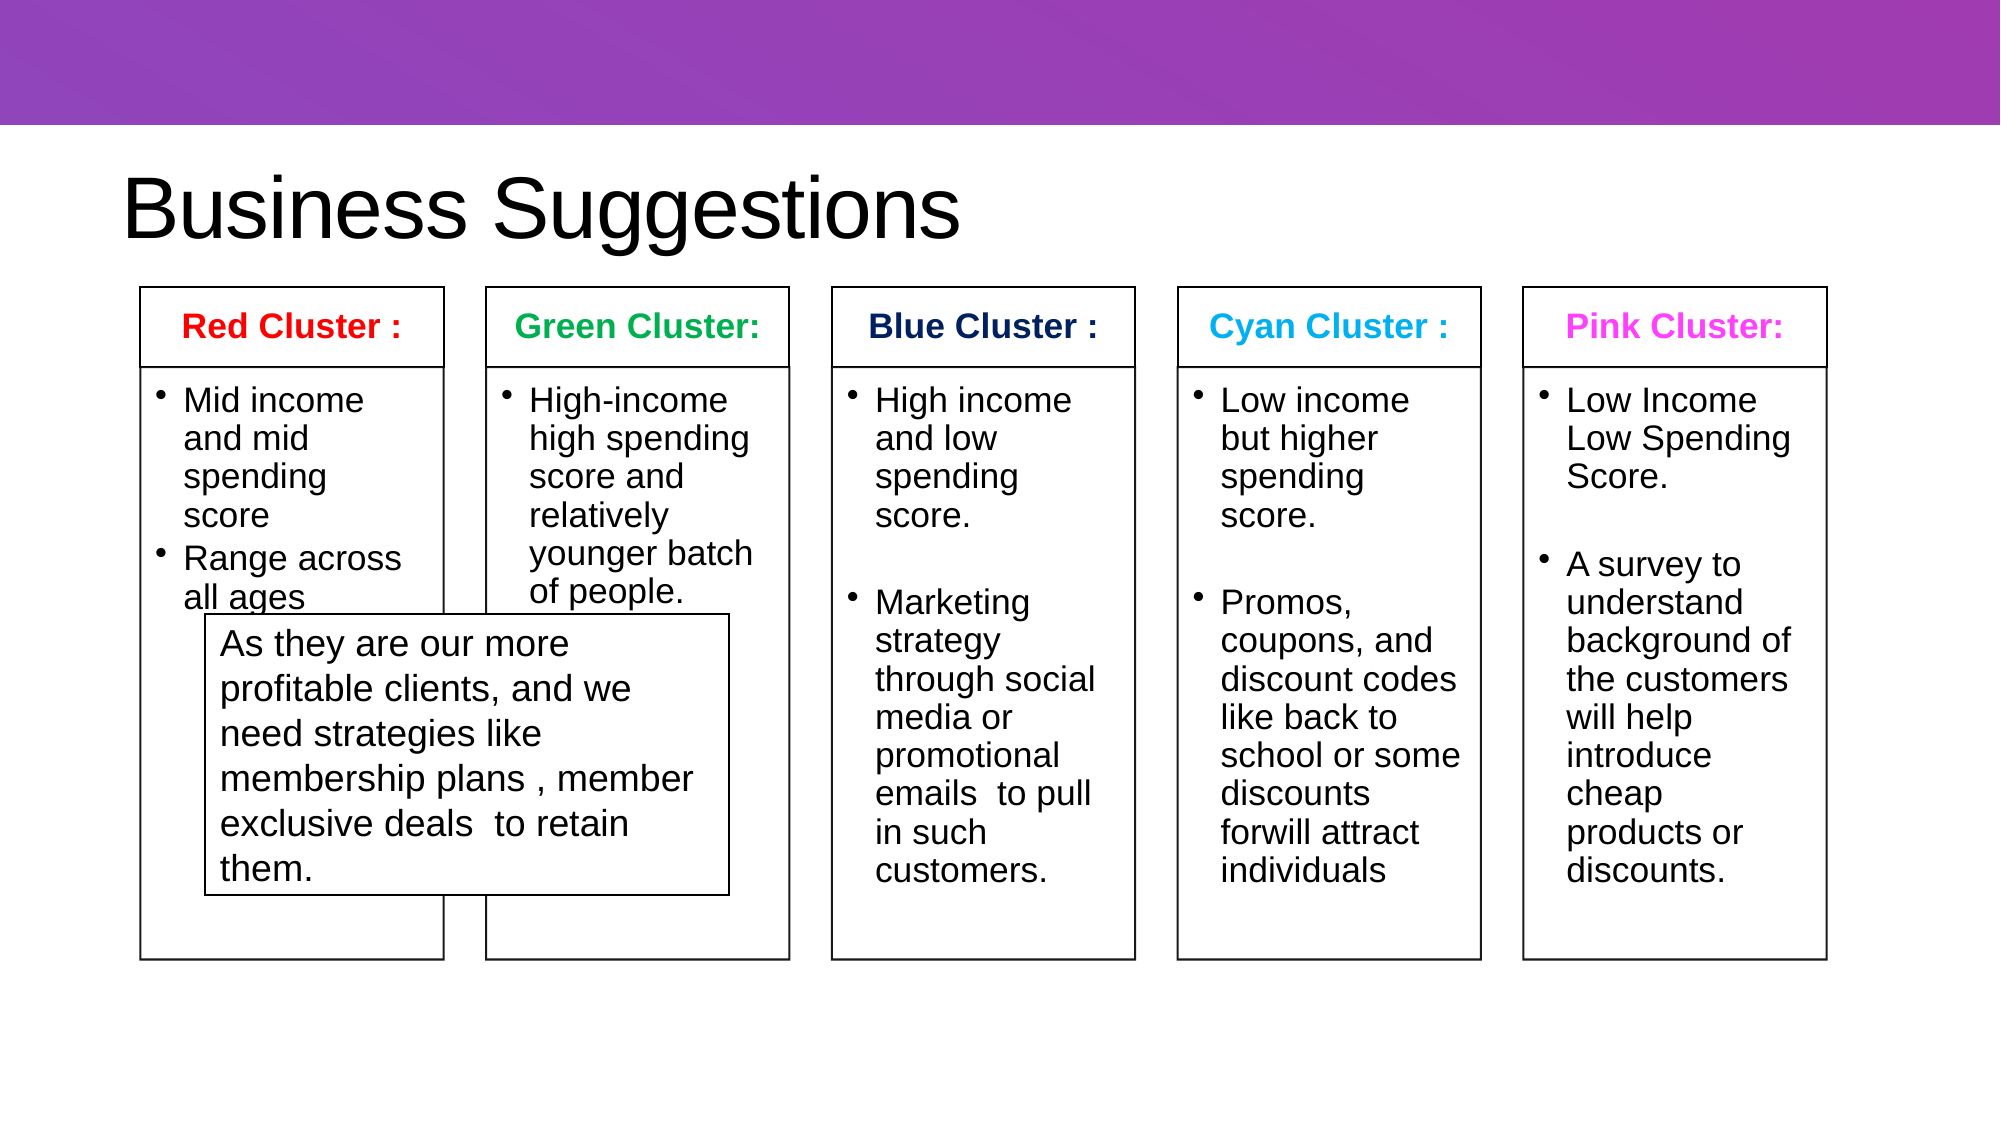

# Business Suggestions
Red Cluster :
Mid income and mid spending score
Range across all ages
Green Cluster:
High-income high spending score and relatively younger batch of people.

Blue Cluster :
High income and low spending score.

Marketing strategy through social media or promotional emails  to pull in such customers.
Cyan Cluster :
Low income but higher spending score.

Promos, coupons, and discount codes like back to school or some discounts forwill attract individuals
Pink Cluster:
Low Income Low Spending Score.

A survey to understand background of the customers will help introduce cheap products or discounts.
As they are our more profitable clients, and we need strategies like membership plans , member exclusive deals  to retain them.